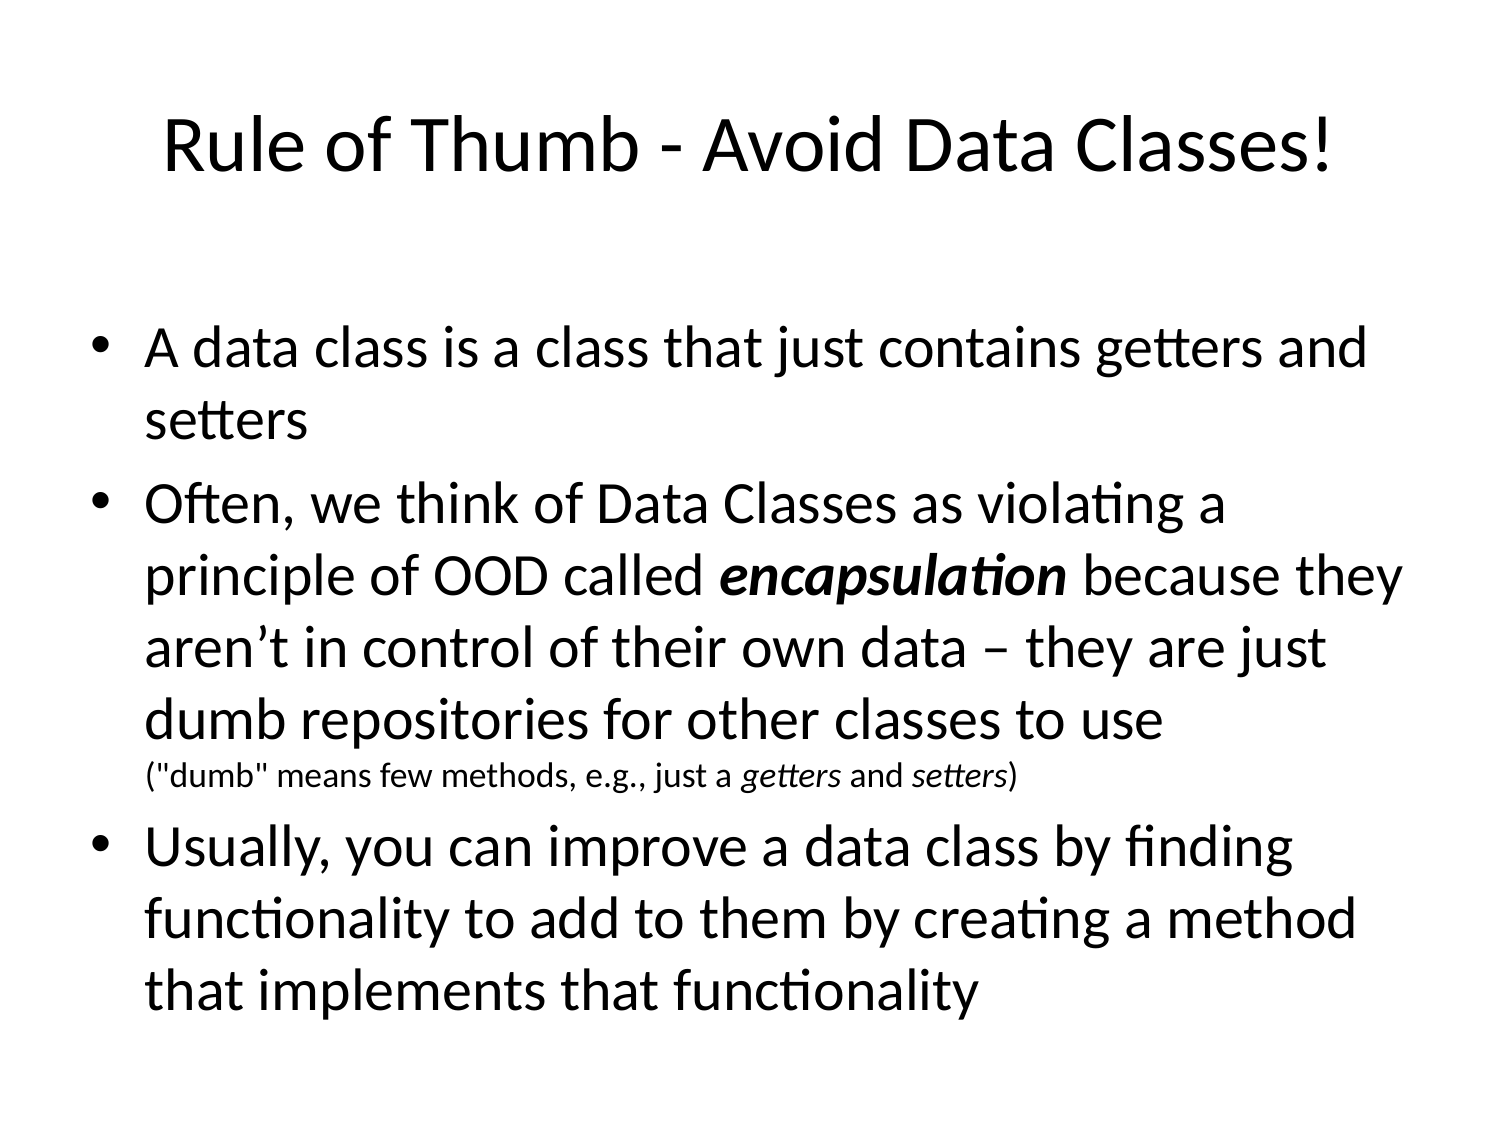

# Rule of Thumb - Avoid Data Classes!
A data class is a class that just contains getters and setters
Often, we think of Data Classes as violating a principle of OOD called encapsulation because they aren’t in control of their own data – they are just dumb repositories for other classes to use
("dumb" means few methods, e.g., just a getters and setters)
Usually, you can improve a data class by finding functionality to add to them by creating a method that implements that functionality